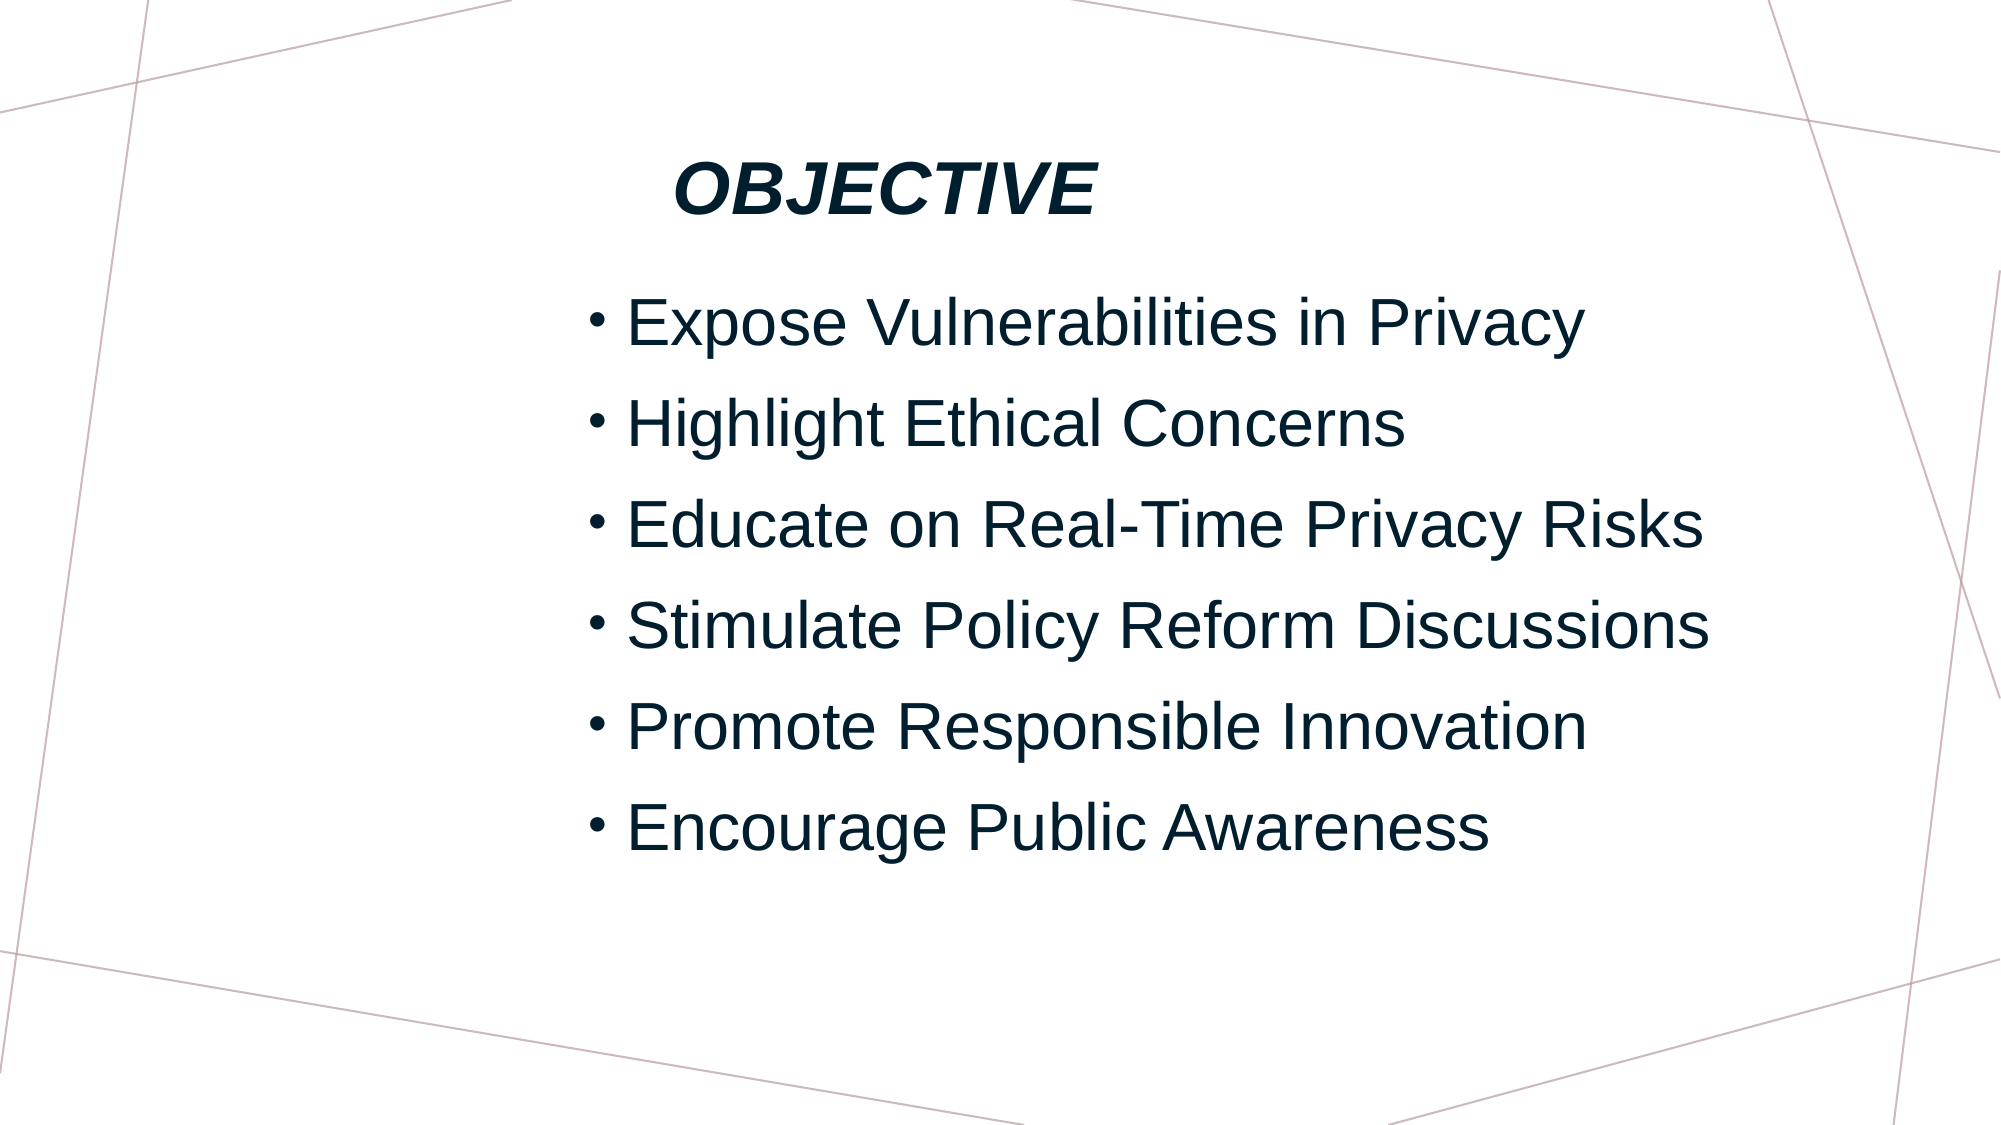

# Objective
Expose Vulnerabilities in Privacy
Highlight Ethical Concerns
Educate on Real-Time Privacy Risks
Stimulate Policy Reform Discussions
Promote Responsible Innovation
Encourage Public Awareness